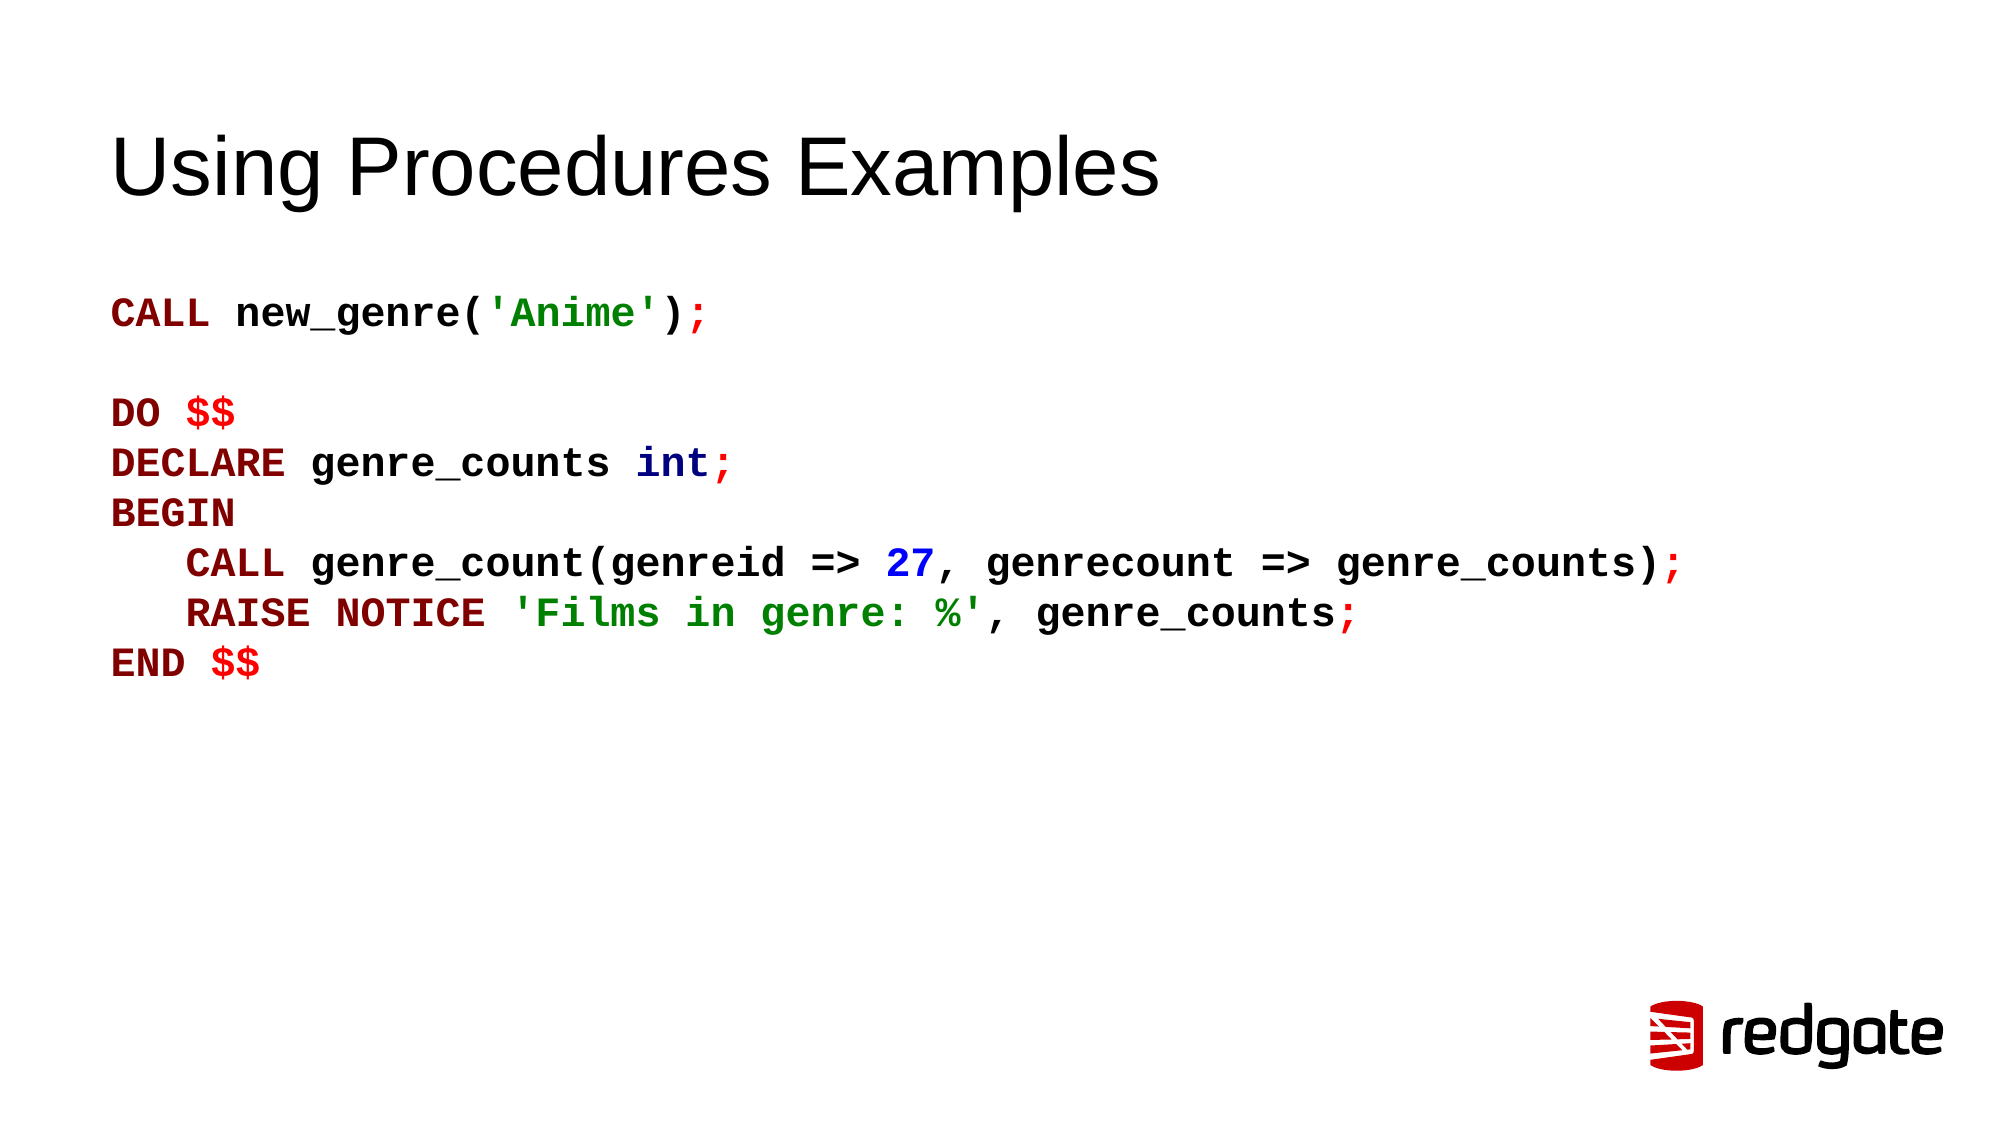

# Using Procedures Examples
CALL new_genre('Anime');
DO $$
DECLARE genre_counts int;
BEGIN
   CALL genre_count(genreid => 27, genrecount => genre_counts);
   RAISE NOTICE 'Films in genre: %', genre_counts;
END $$